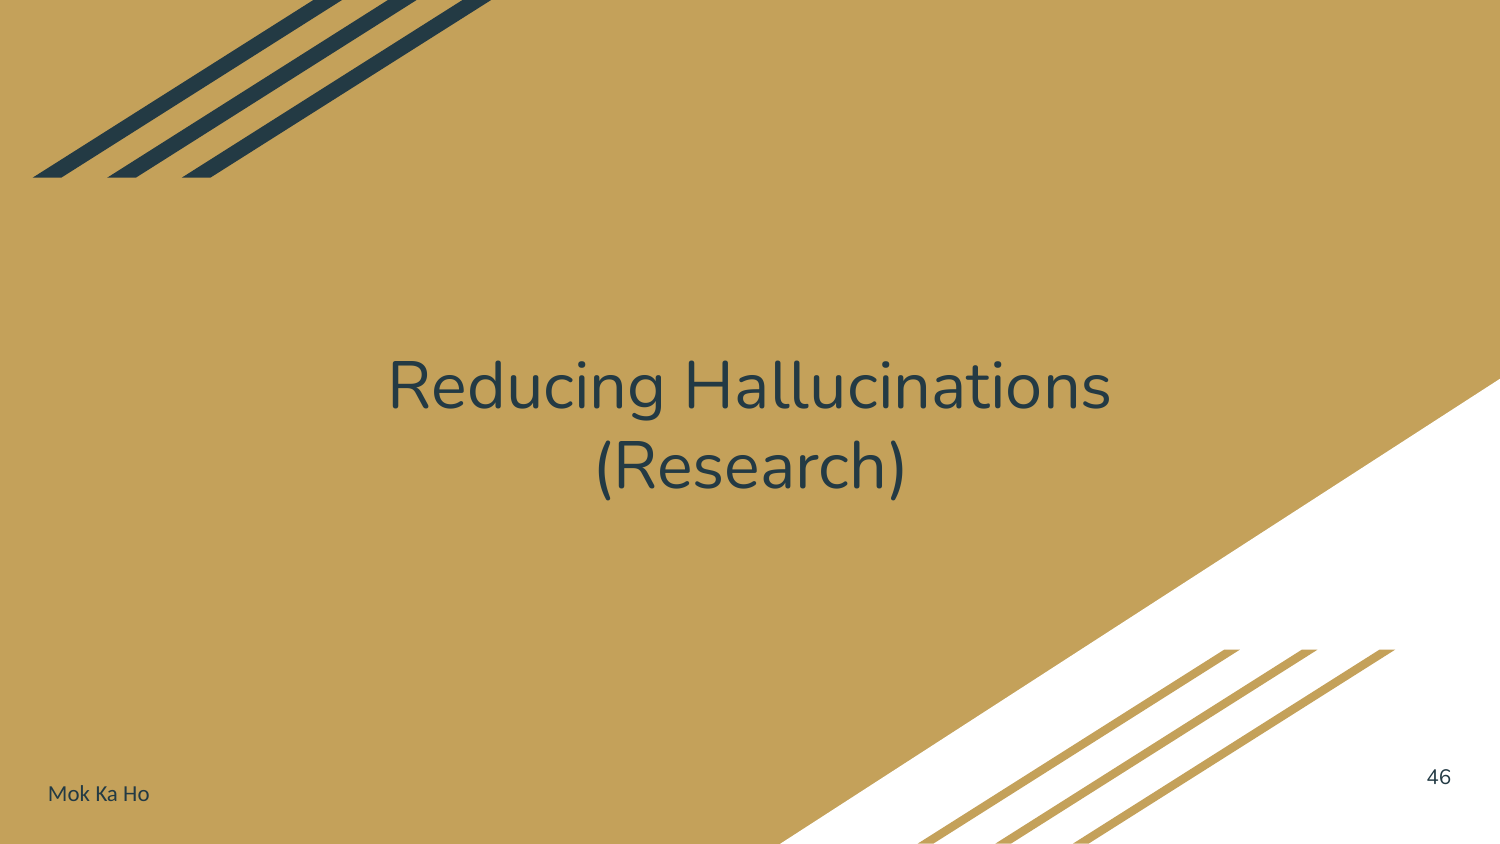

# Reducing Hallucinations (Research)
46
Mok Ka Ho